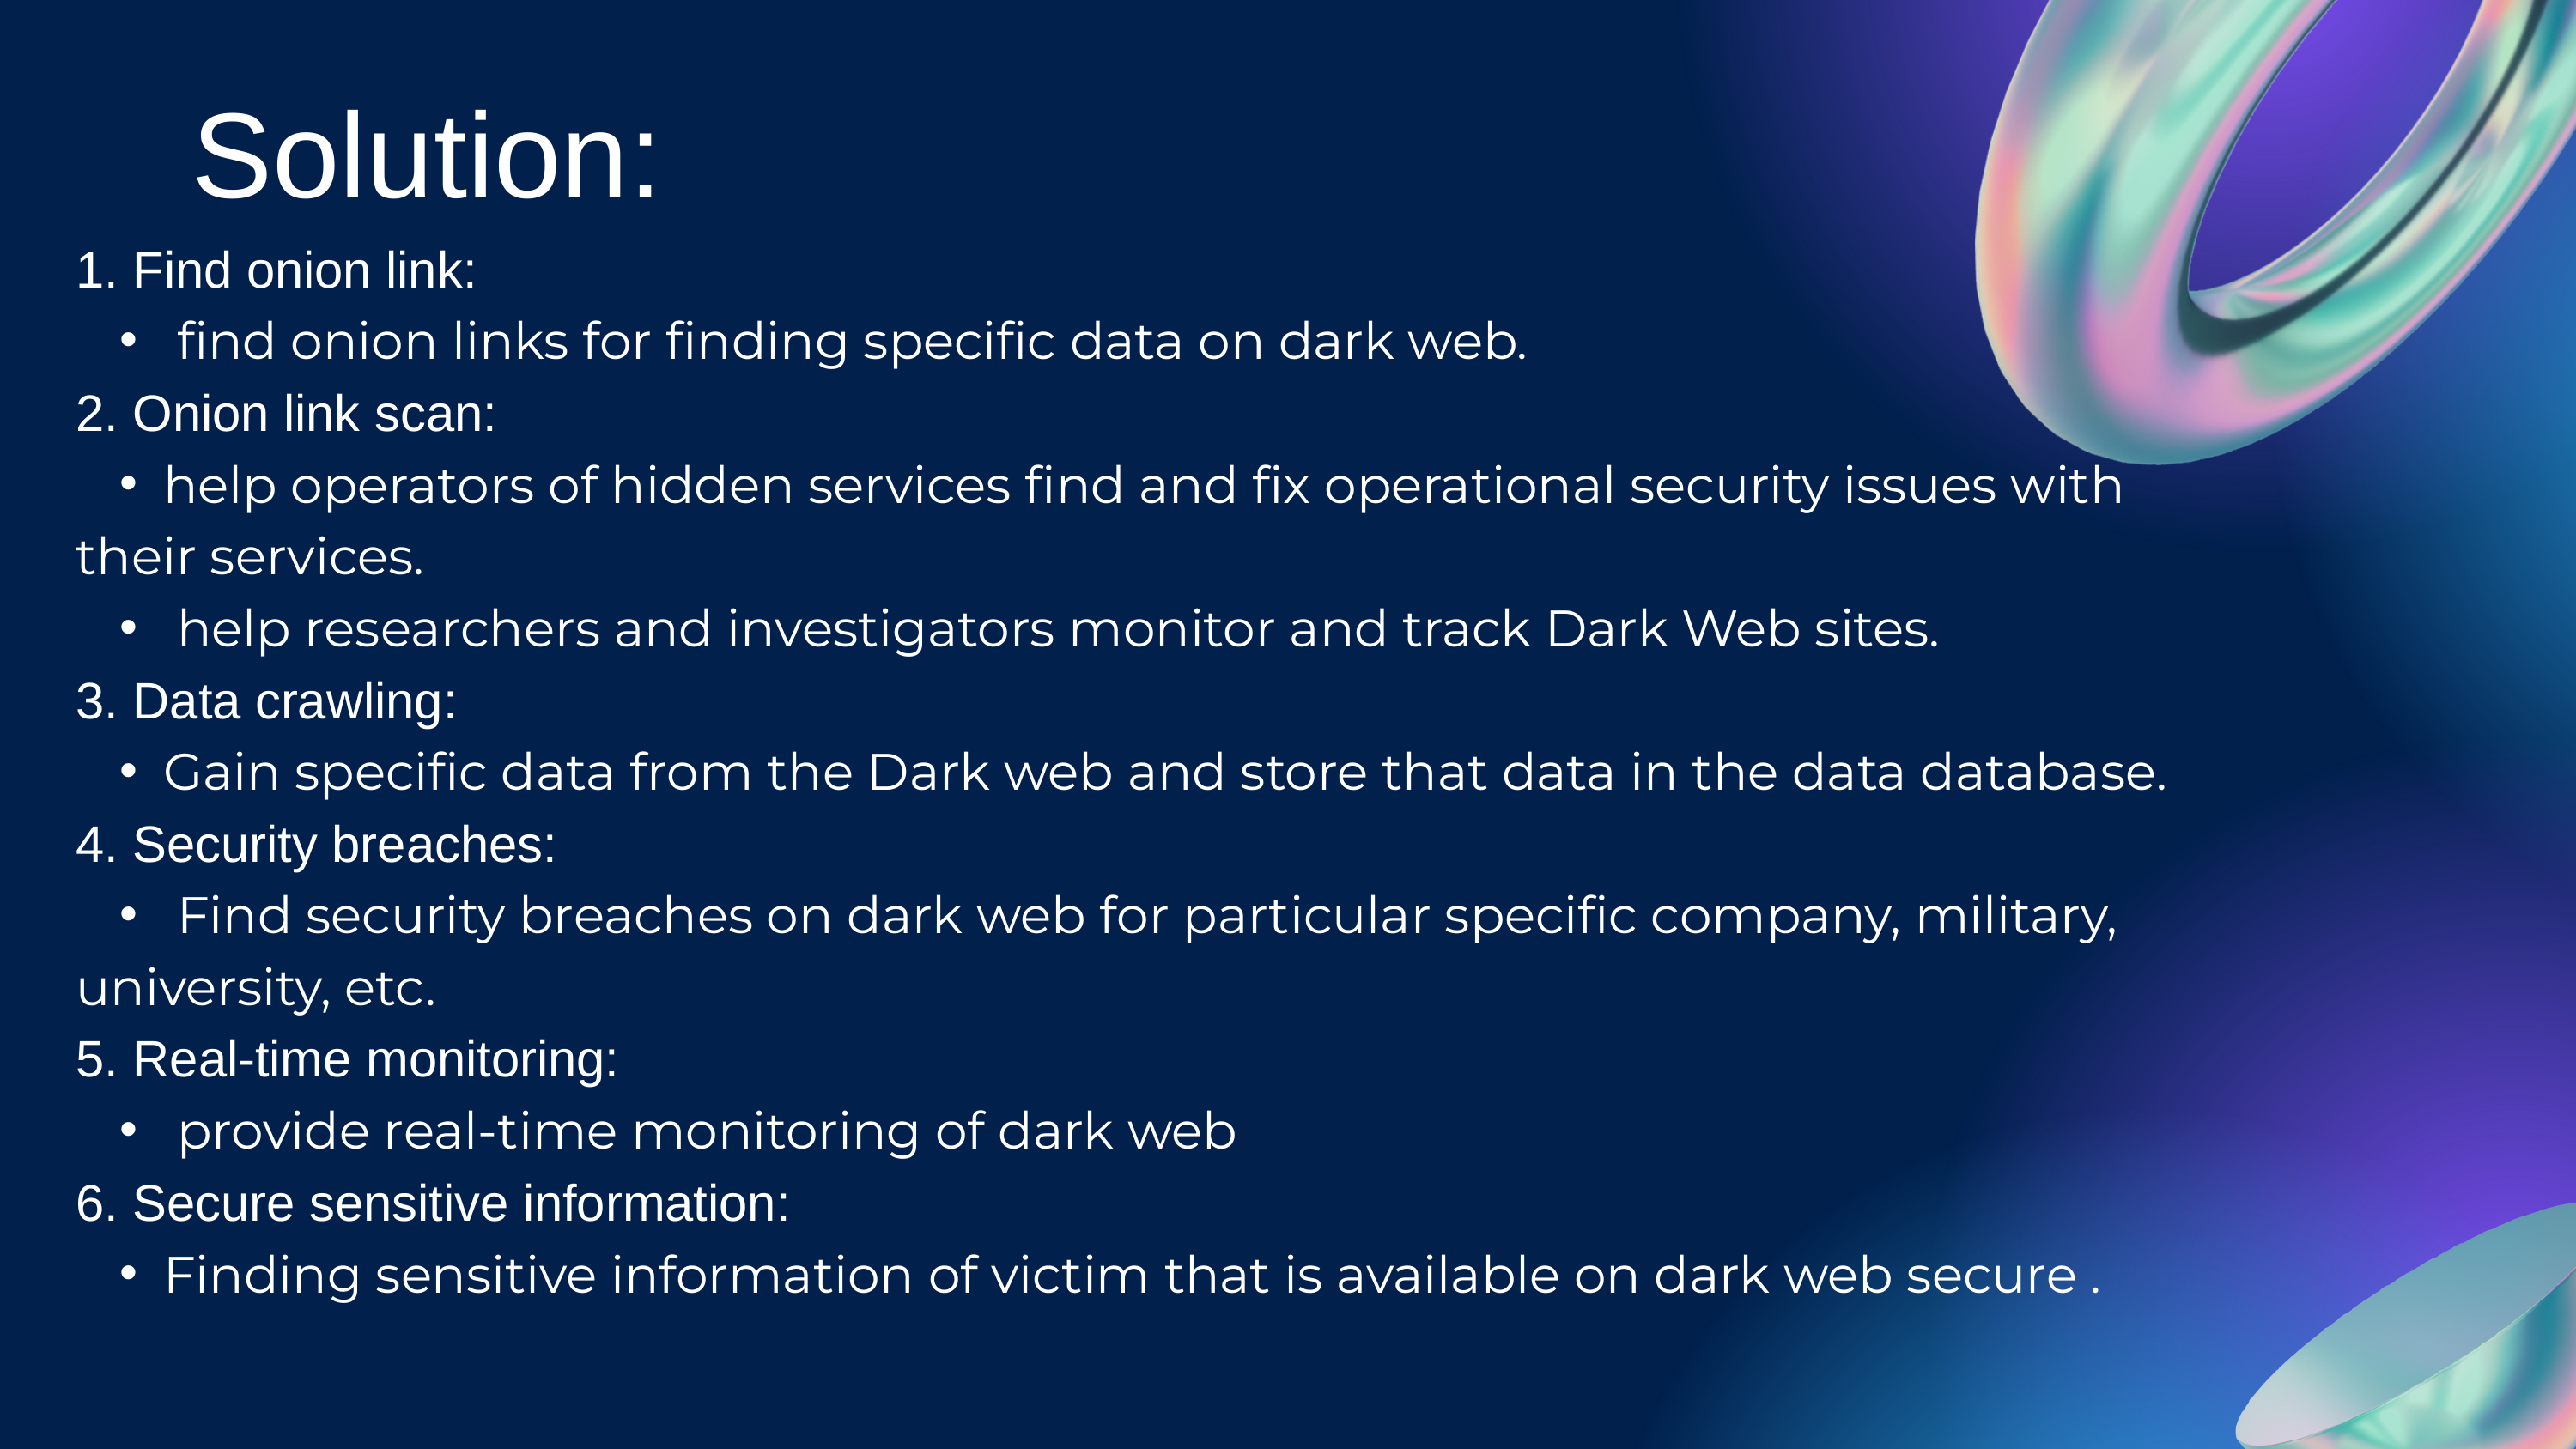

Solution:
1. Find onion link:
 find onion links for finding specific data on dark web.
2. Onion link scan:
help operators of hidden services find and fix operational security issues with
their services.
 help researchers and investigators monitor and track Dark Web sites.
3. Data crawling:
Gain specific data from the Dark web and store that data in the data database.
4. Security breaches:
 Find security breaches on dark web for particular specific company, military,
university, etc.
5. Real-time monitoring:
 provide real-time monitoring of dark web
6. Secure sensitive information:
Finding sensitive information of victim that is available on dark web secure .